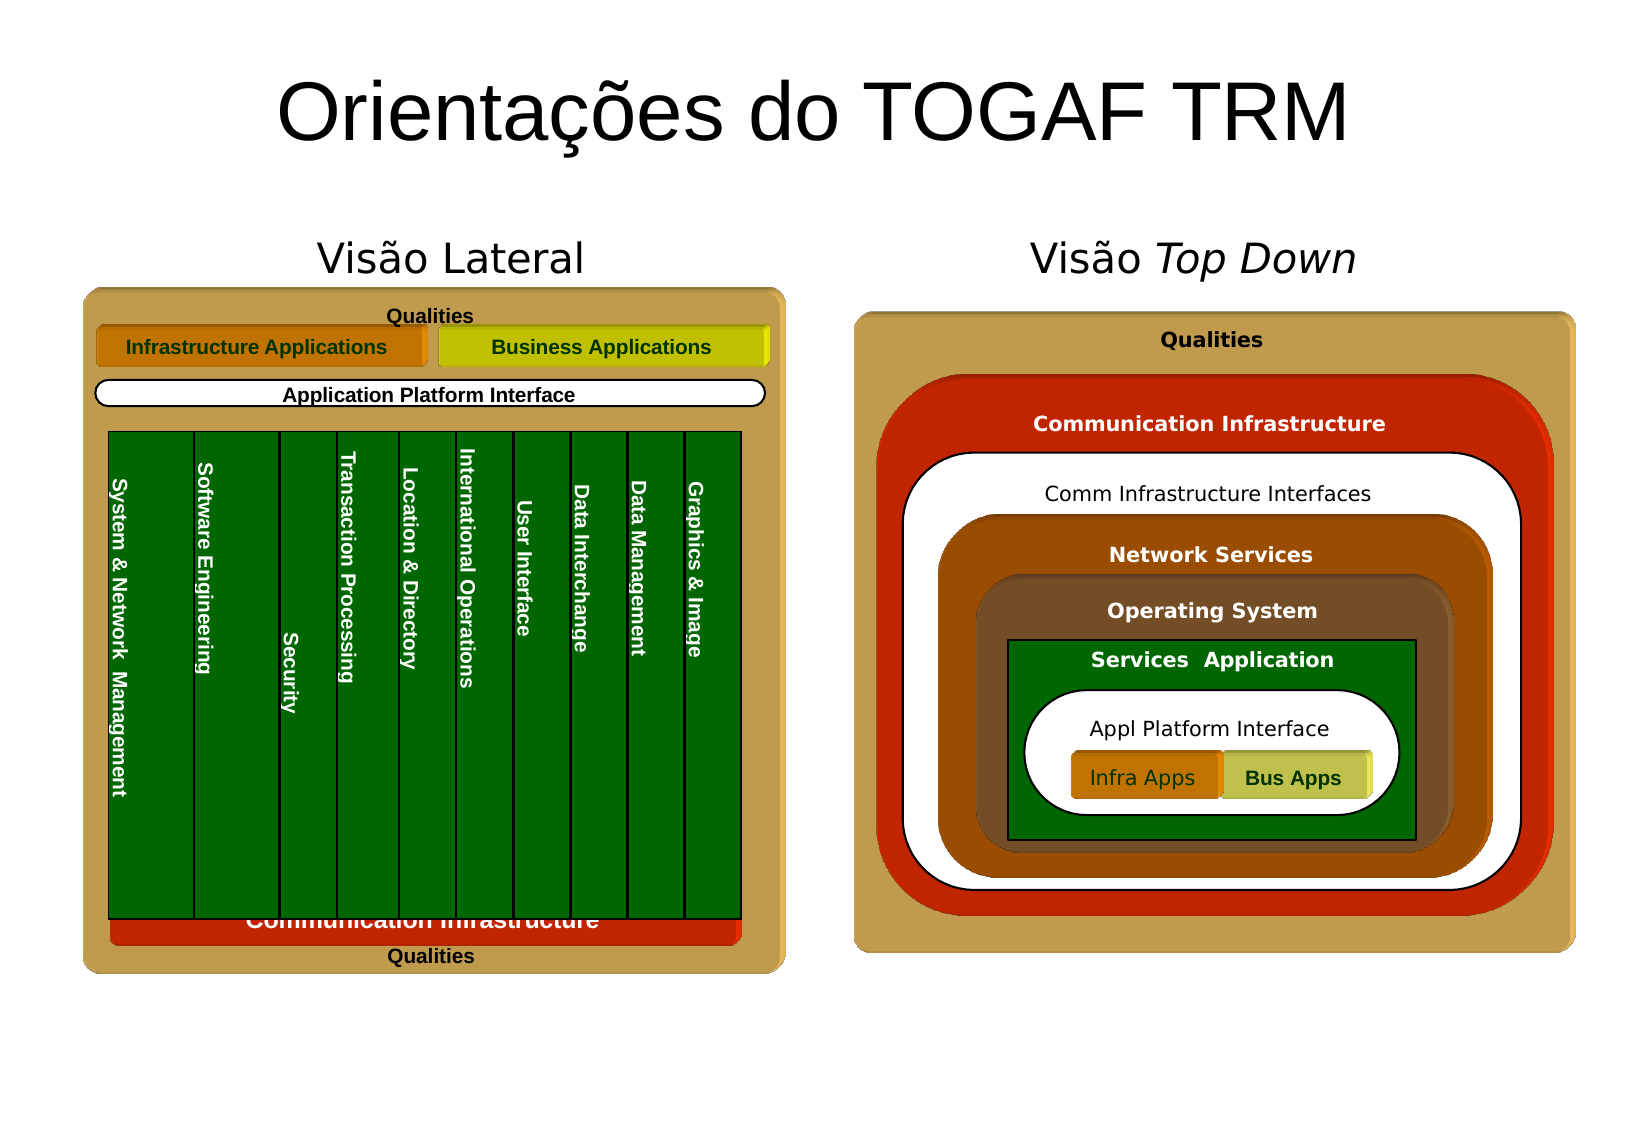

# Orientações do TOGAF TRM
Visão Lateral	Visão Top Down
Qualities

Qualities
Infrastructure Applications	Business Applications

Application Platform Interface

Communication Infrastructure
| System & Network Management | Software Engineering | Security | Transaction Processing | Location & Directory | International Operations | User Interface | Data Interchange | Data Management | Graphics & Image |
| --- | --- | --- | --- | --- | --- | --- | --- | --- | --- |

Comm Infrastructure Interfaces

Network Services
Operating System Services  Application Platform

Appl Platform Interface

Infra Apps	Bus Apps

Operating System Services

Network Services

Communications Infrastructure Interface

Qualities

Communication Infrastructure
Qualities